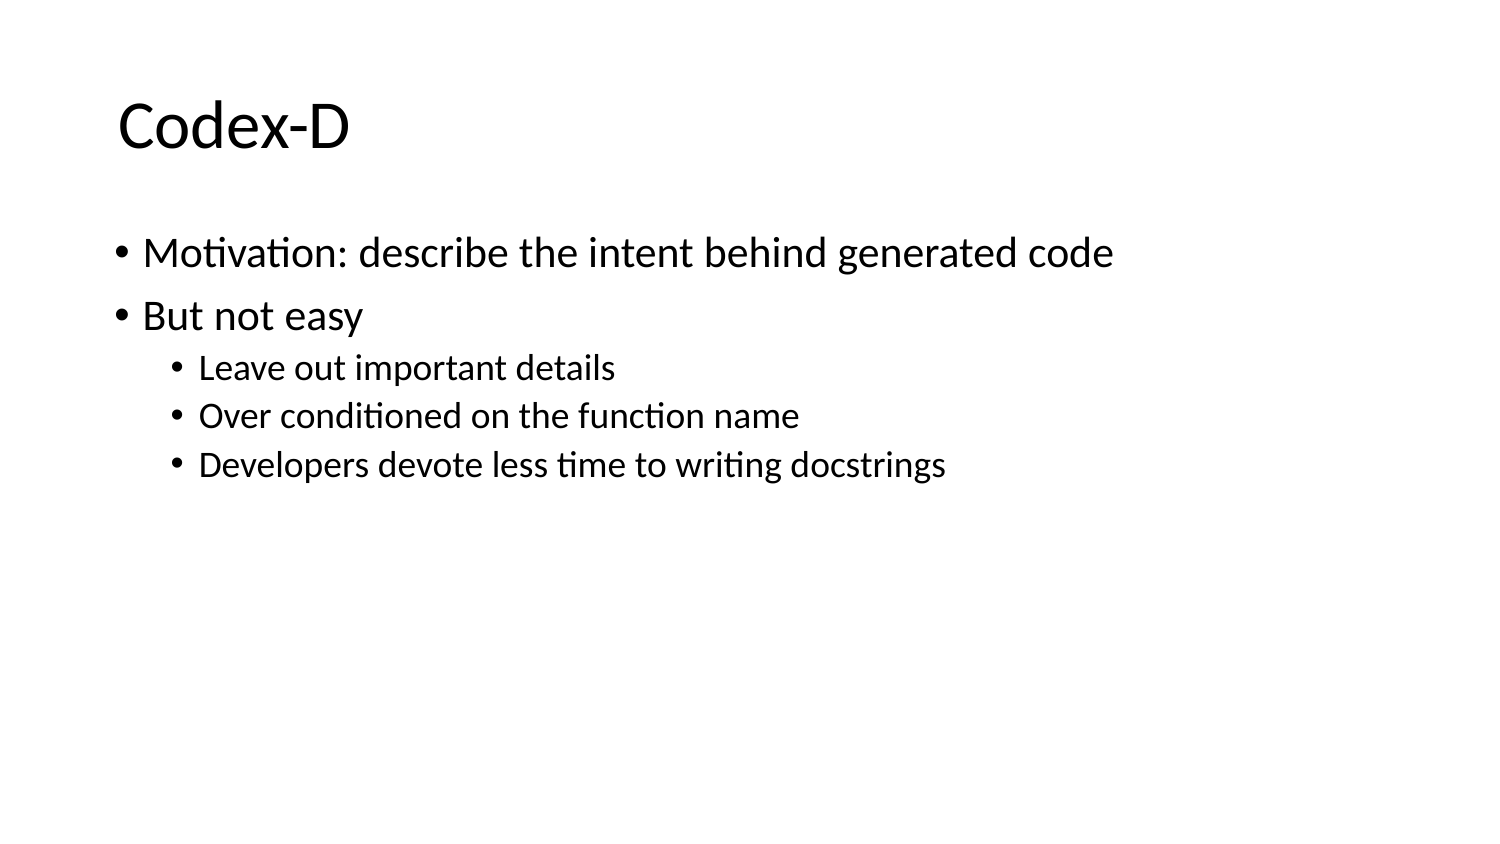

# Codex-D
Motivation: describe the intent behind generated code
But not easy
Leave out important details
Over conditioned on the function name
Developers devote less time to writing docstrings